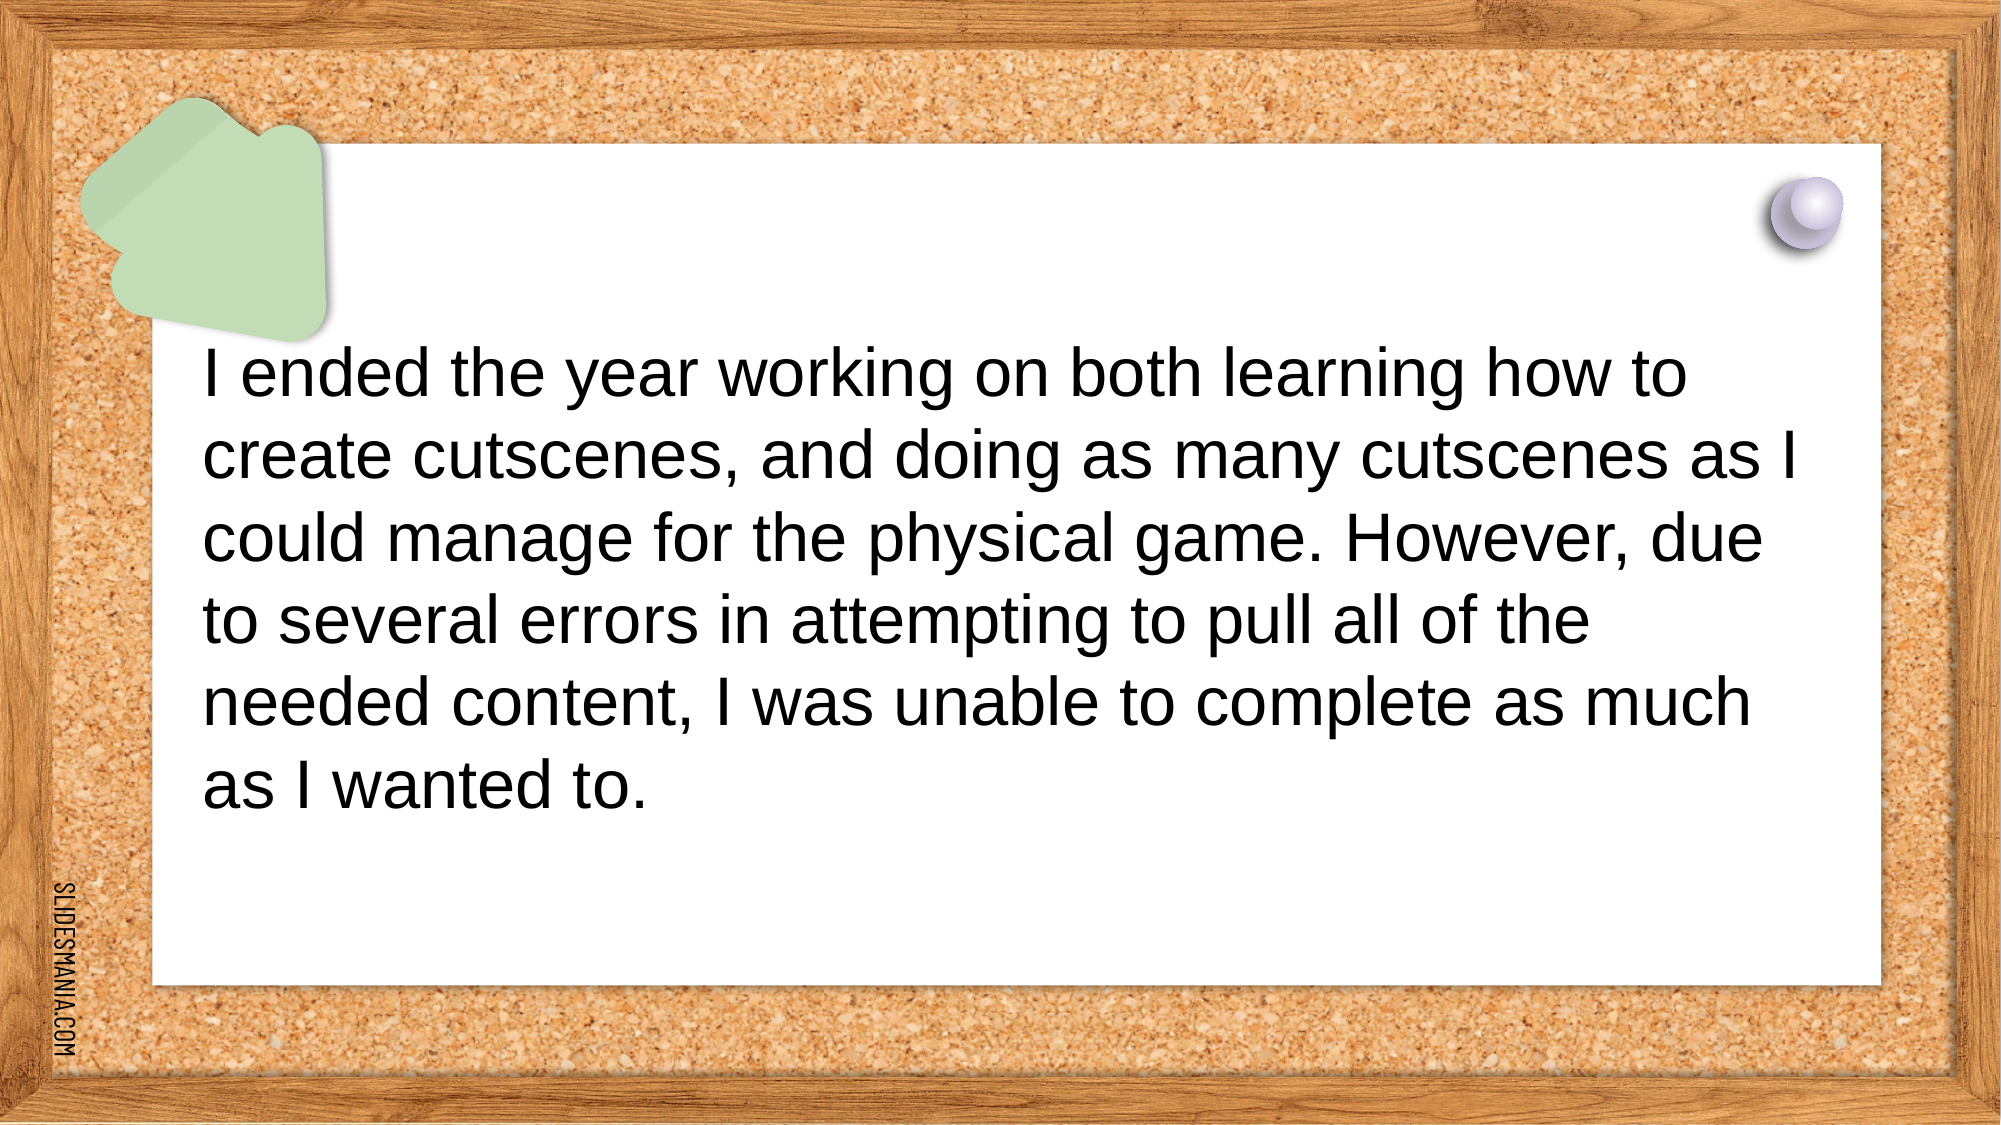

# I ended the year working on both learning how to create cutscenes, and doing as many cutscenes as I could manage for the physical game. However, due to several errors in attempting to pull all of the needed content, I was unable to complete as much as I wanted to.